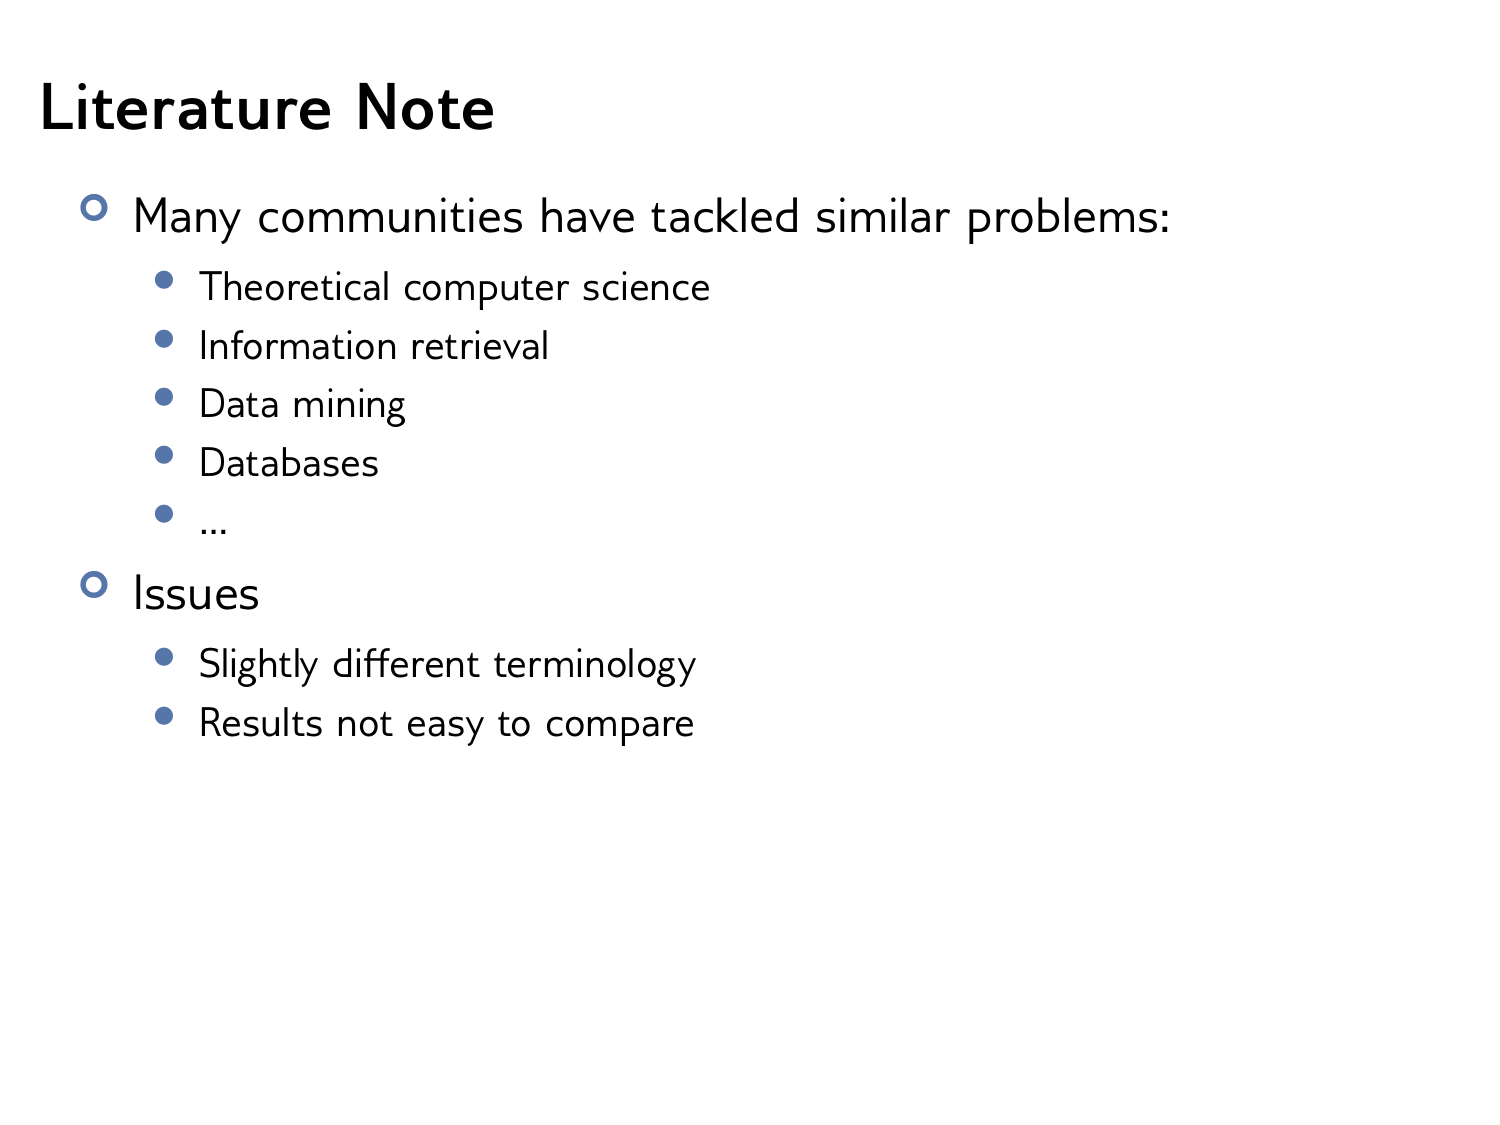

# Literature Note
Many communities have tackled similar problems:
Theoretical computer science
Information retrieval
Data mining
Databases
…
Issues
Slightly different terminology
Results not easy to compare